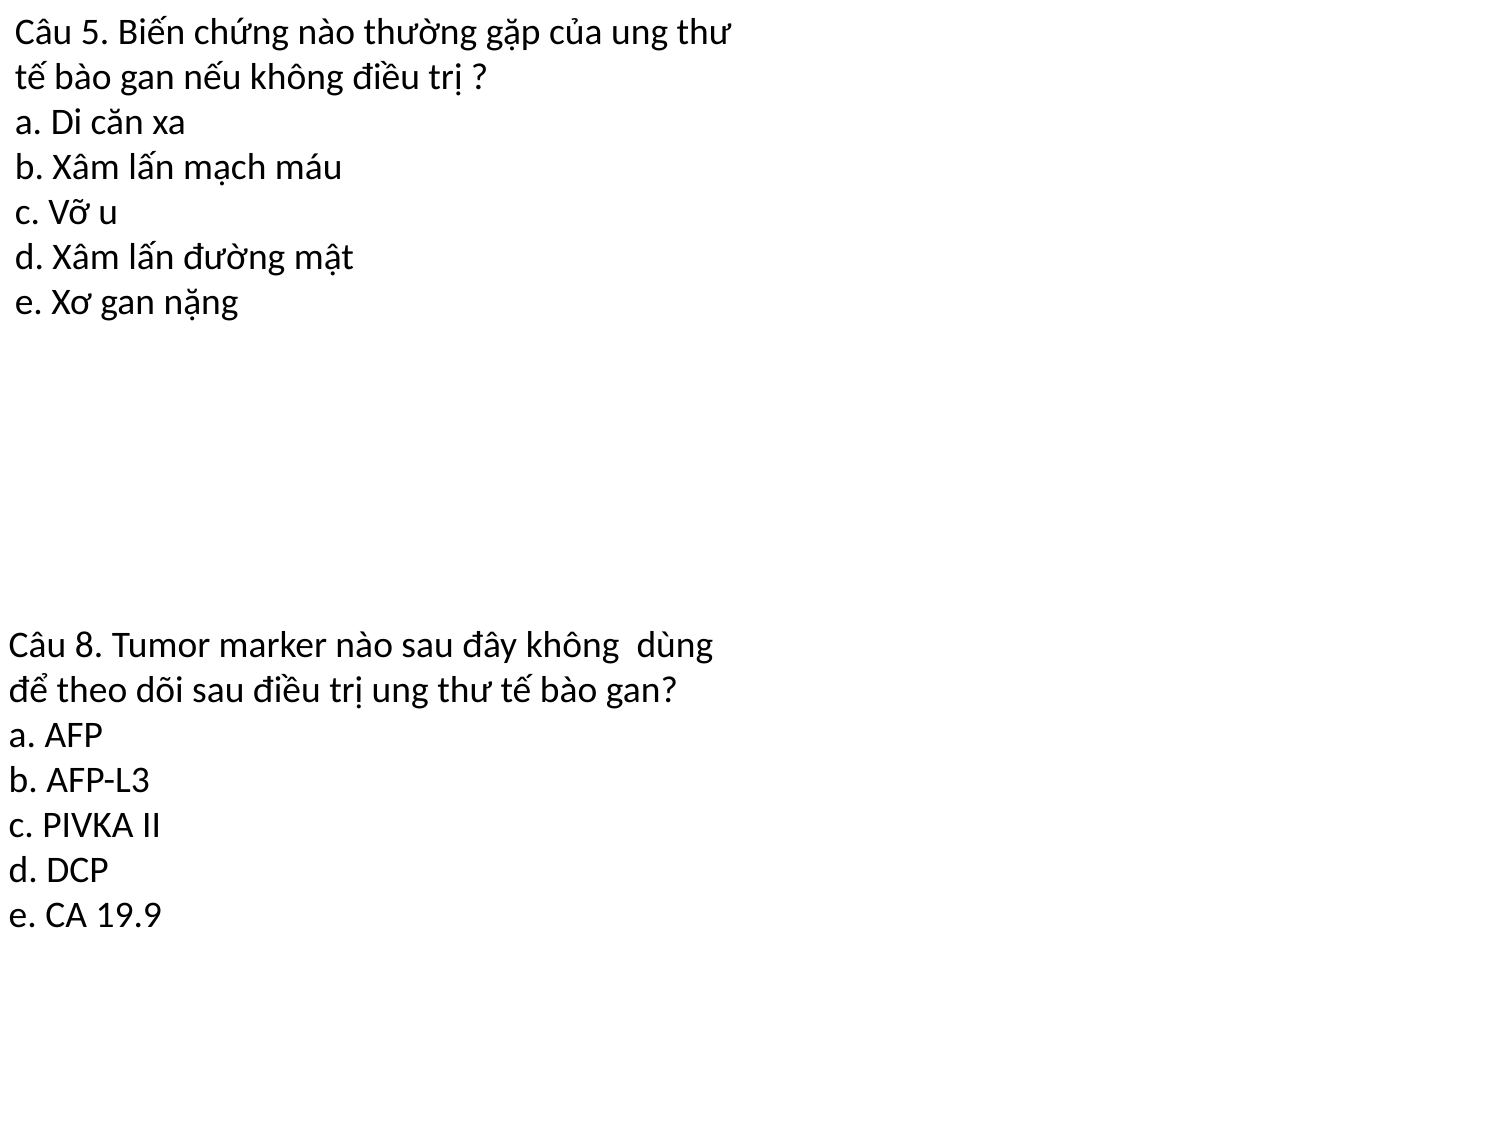

Câu 5. Biến chứng nào thường gặp của ung thư tế bào gan nếu không điều trị ?
a. Di căn xa
b. Xâm lấn mạch máu
c. Vỡ u
d. Xâm lấn đường mật
e. Xơ gan nặng
Câu 8. Tumor marker nào sau đây không  dùng để theo dõi sau điều trị ung thư tế bào gan?
a. AFP
b. AFP-L3
c. PIVKA II
d. DCP
e. CA 19.9